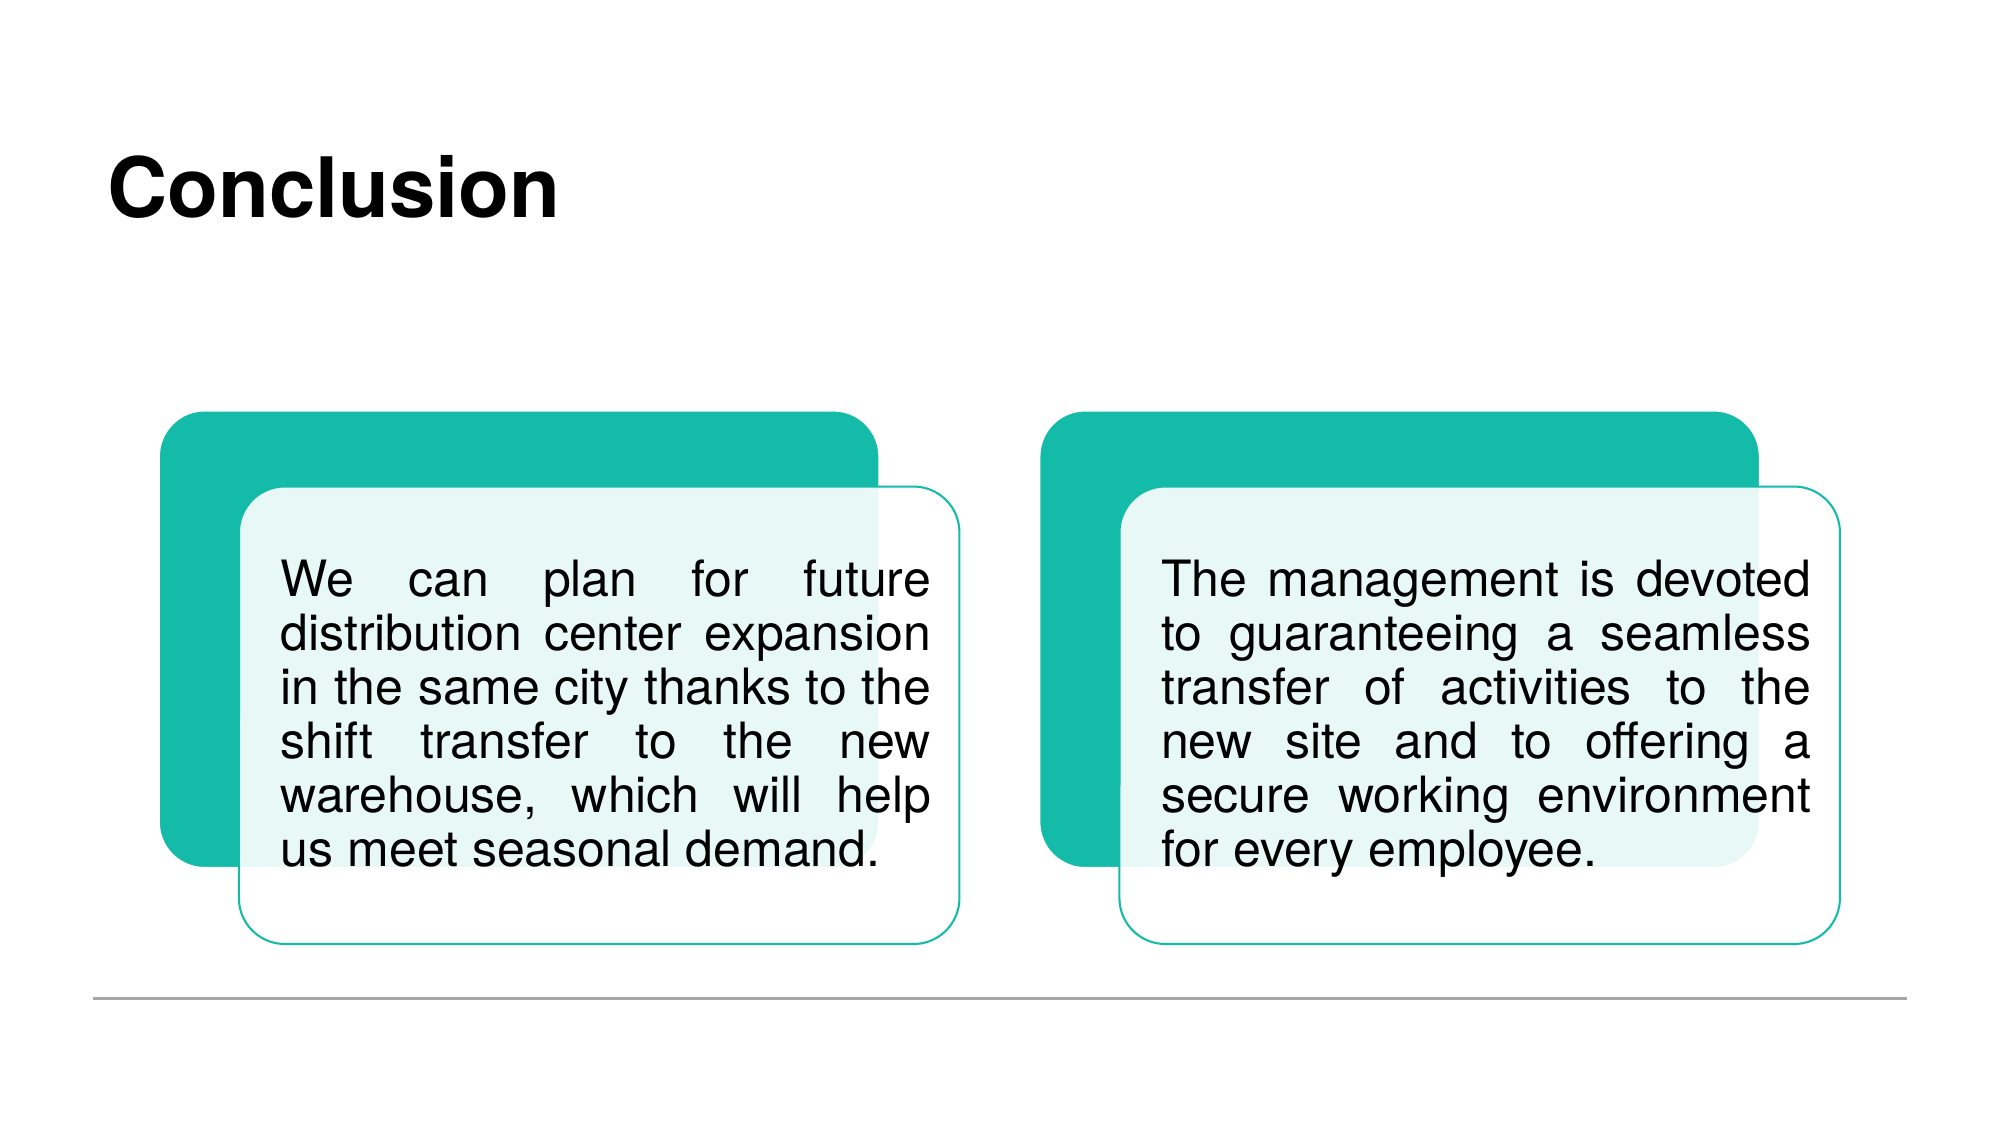

# Conclusion
We can plan for future distribution center expansion in the same city thanks to the shift transfer to the new warehouse, which will help us meet seasonal demand.
The management is devoted to guaranteeing a seamless transfer of activities to the new site and to offering a secure working environment for every employee.